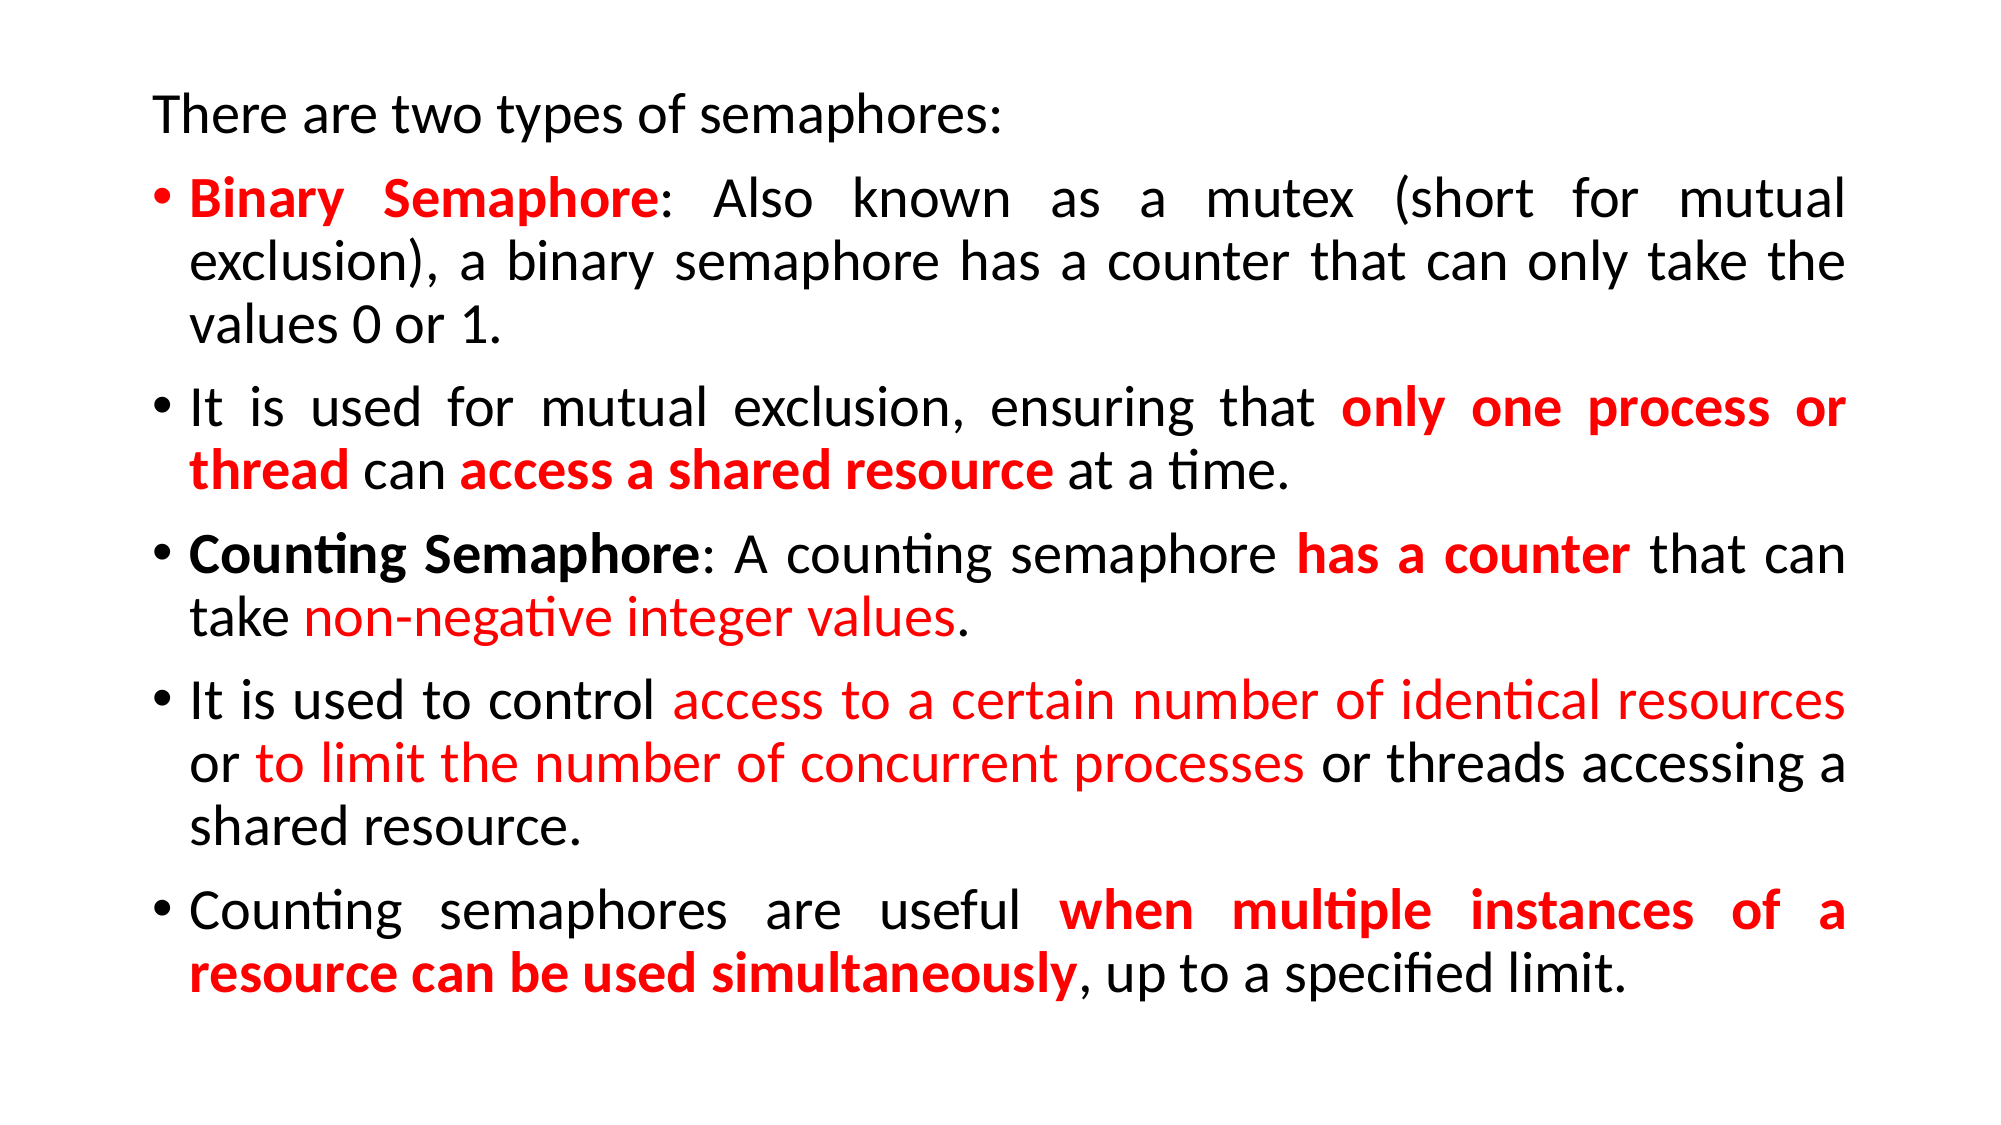

There are two types of semaphores:
Binary Semaphore: Also known as a mutex (short for mutual exclusion), a binary semaphore has a counter that can only take the values 0 or 1.
It is used for mutual exclusion, ensuring that only one process or thread can access a shared resource at a time.
Counting Semaphore: A counting semaphore has a counter that can take non-negative integer values.
It is used to control access to a certain number of identical resources or to limit the number of concurrent processes or threads accessing a shared resource.
Counting semaphores are useful when multiple instances of a resource can be used simultaneously, up to a specified limit.